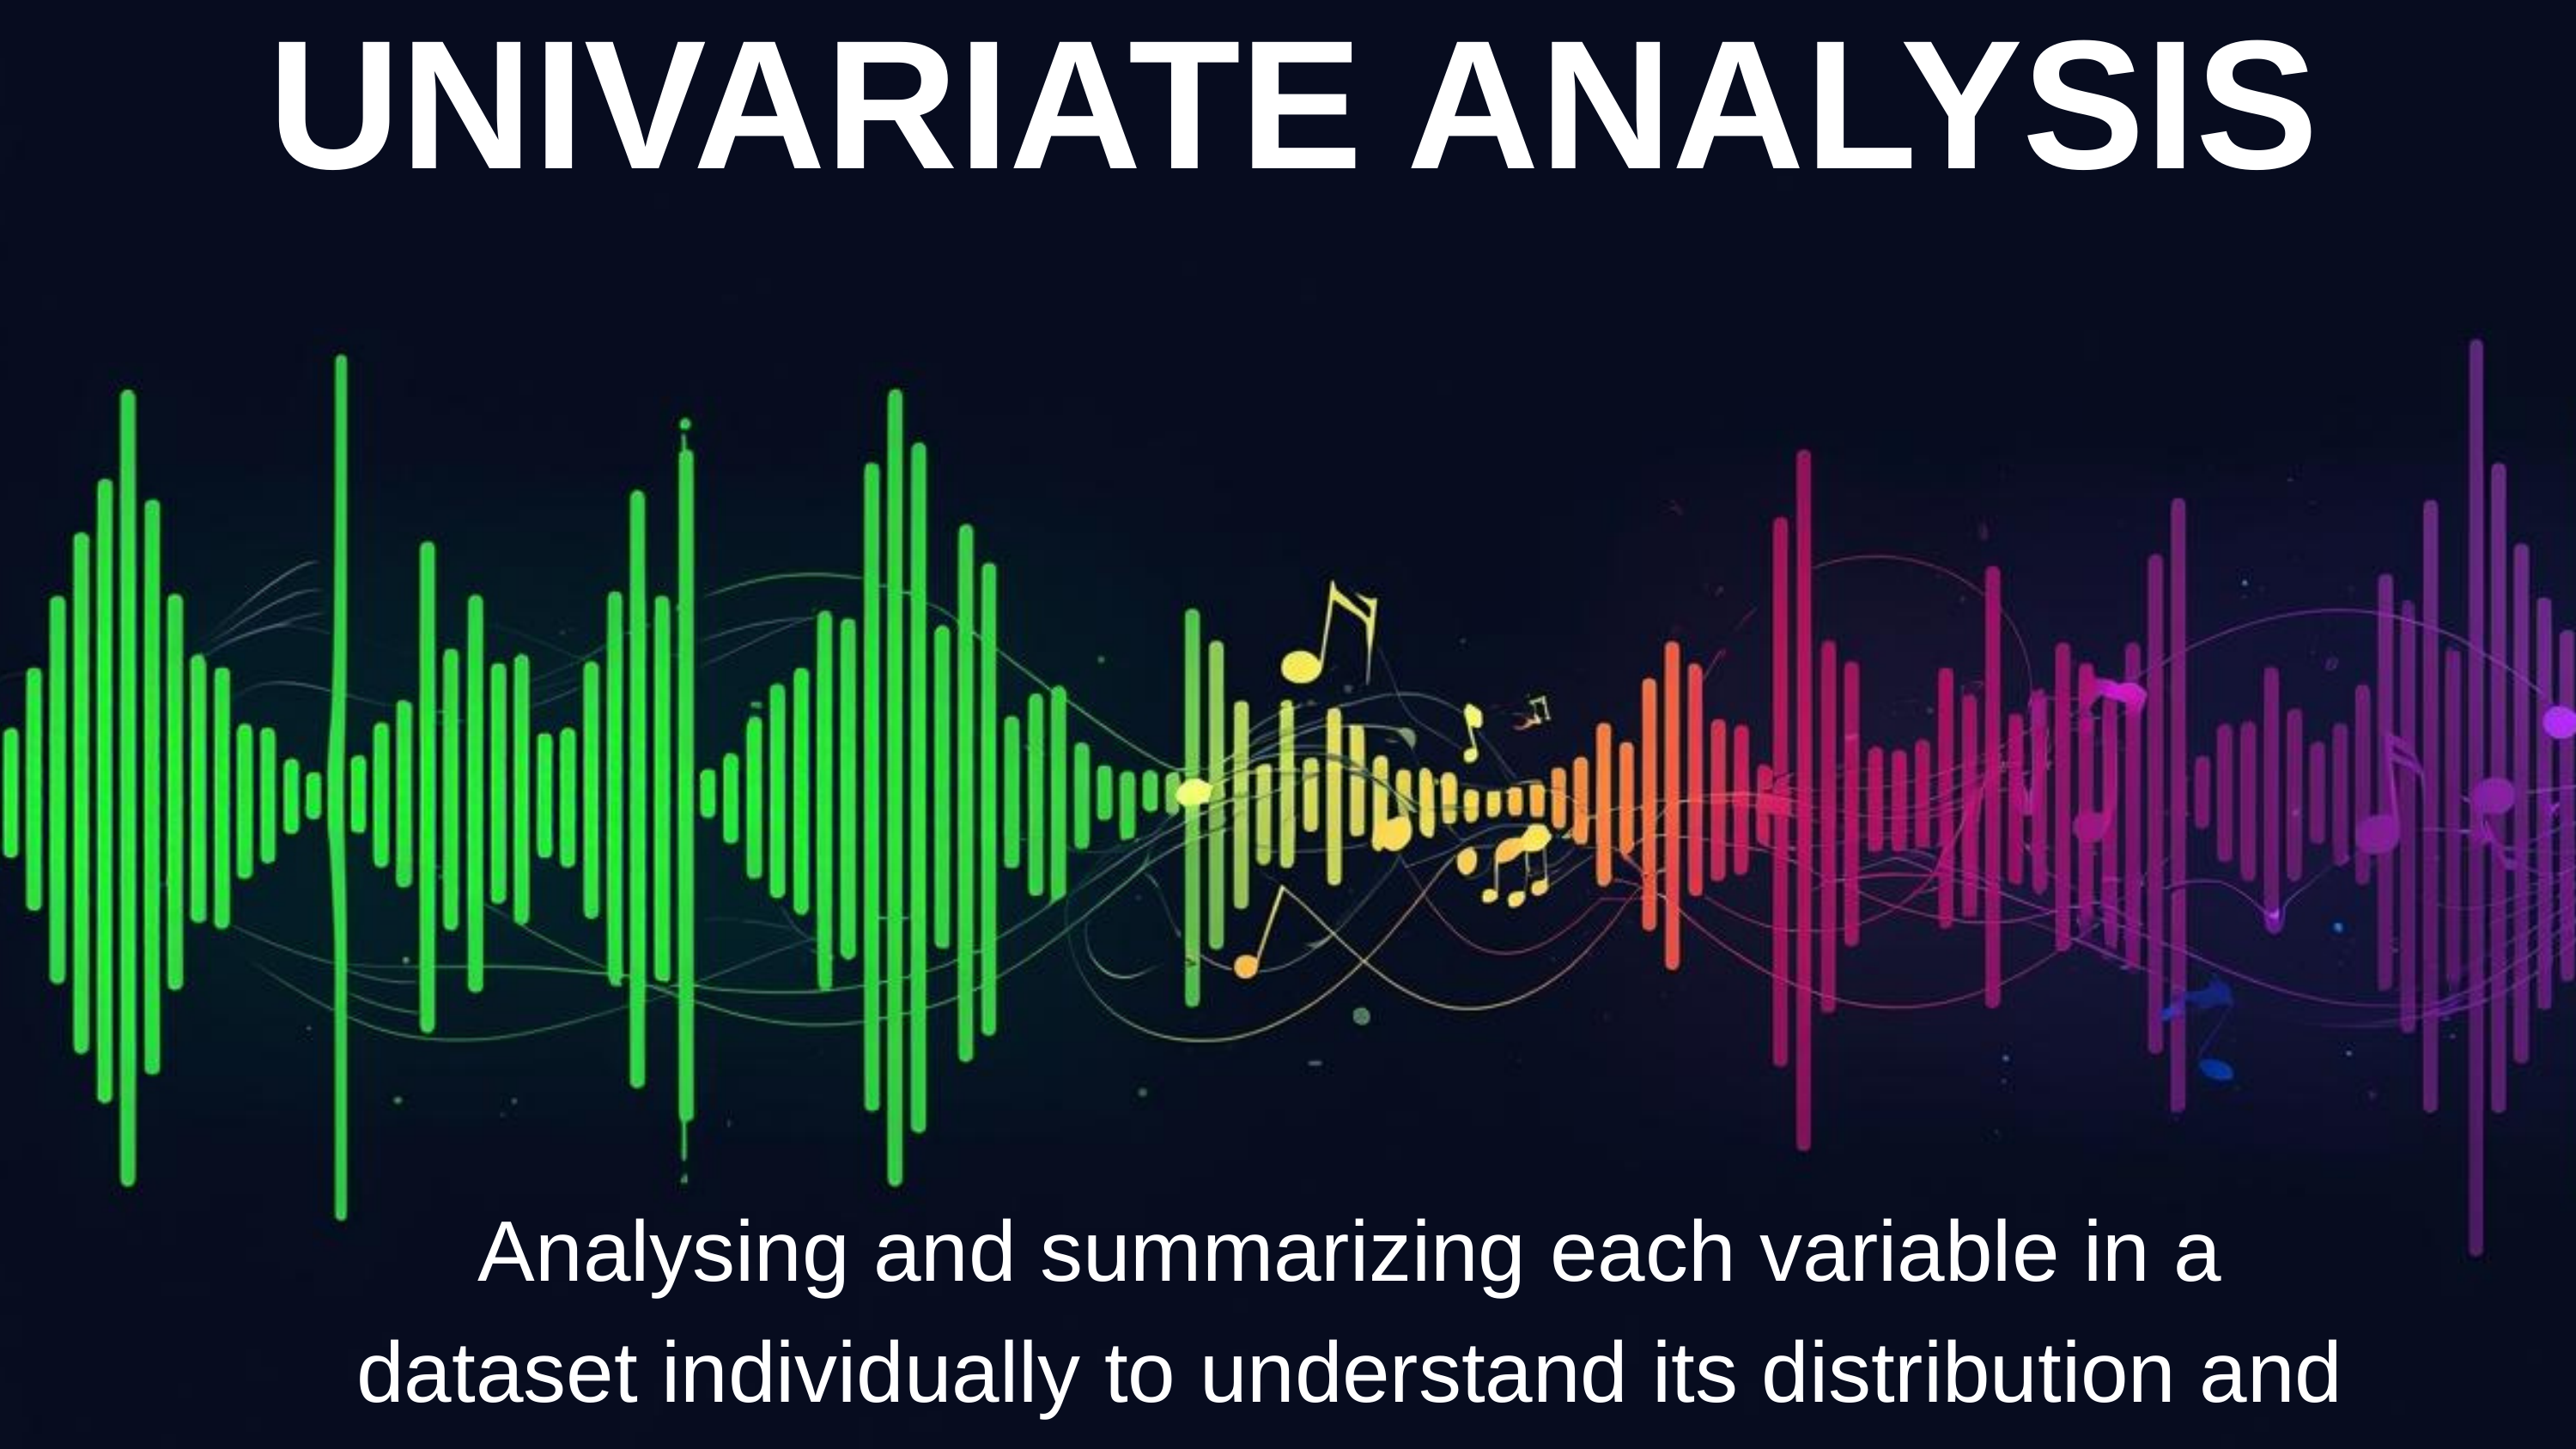

UNIVARIATE ANALYSIS
Analysing and summarizing each variable in a dataset individually to understand its distribution and properties.